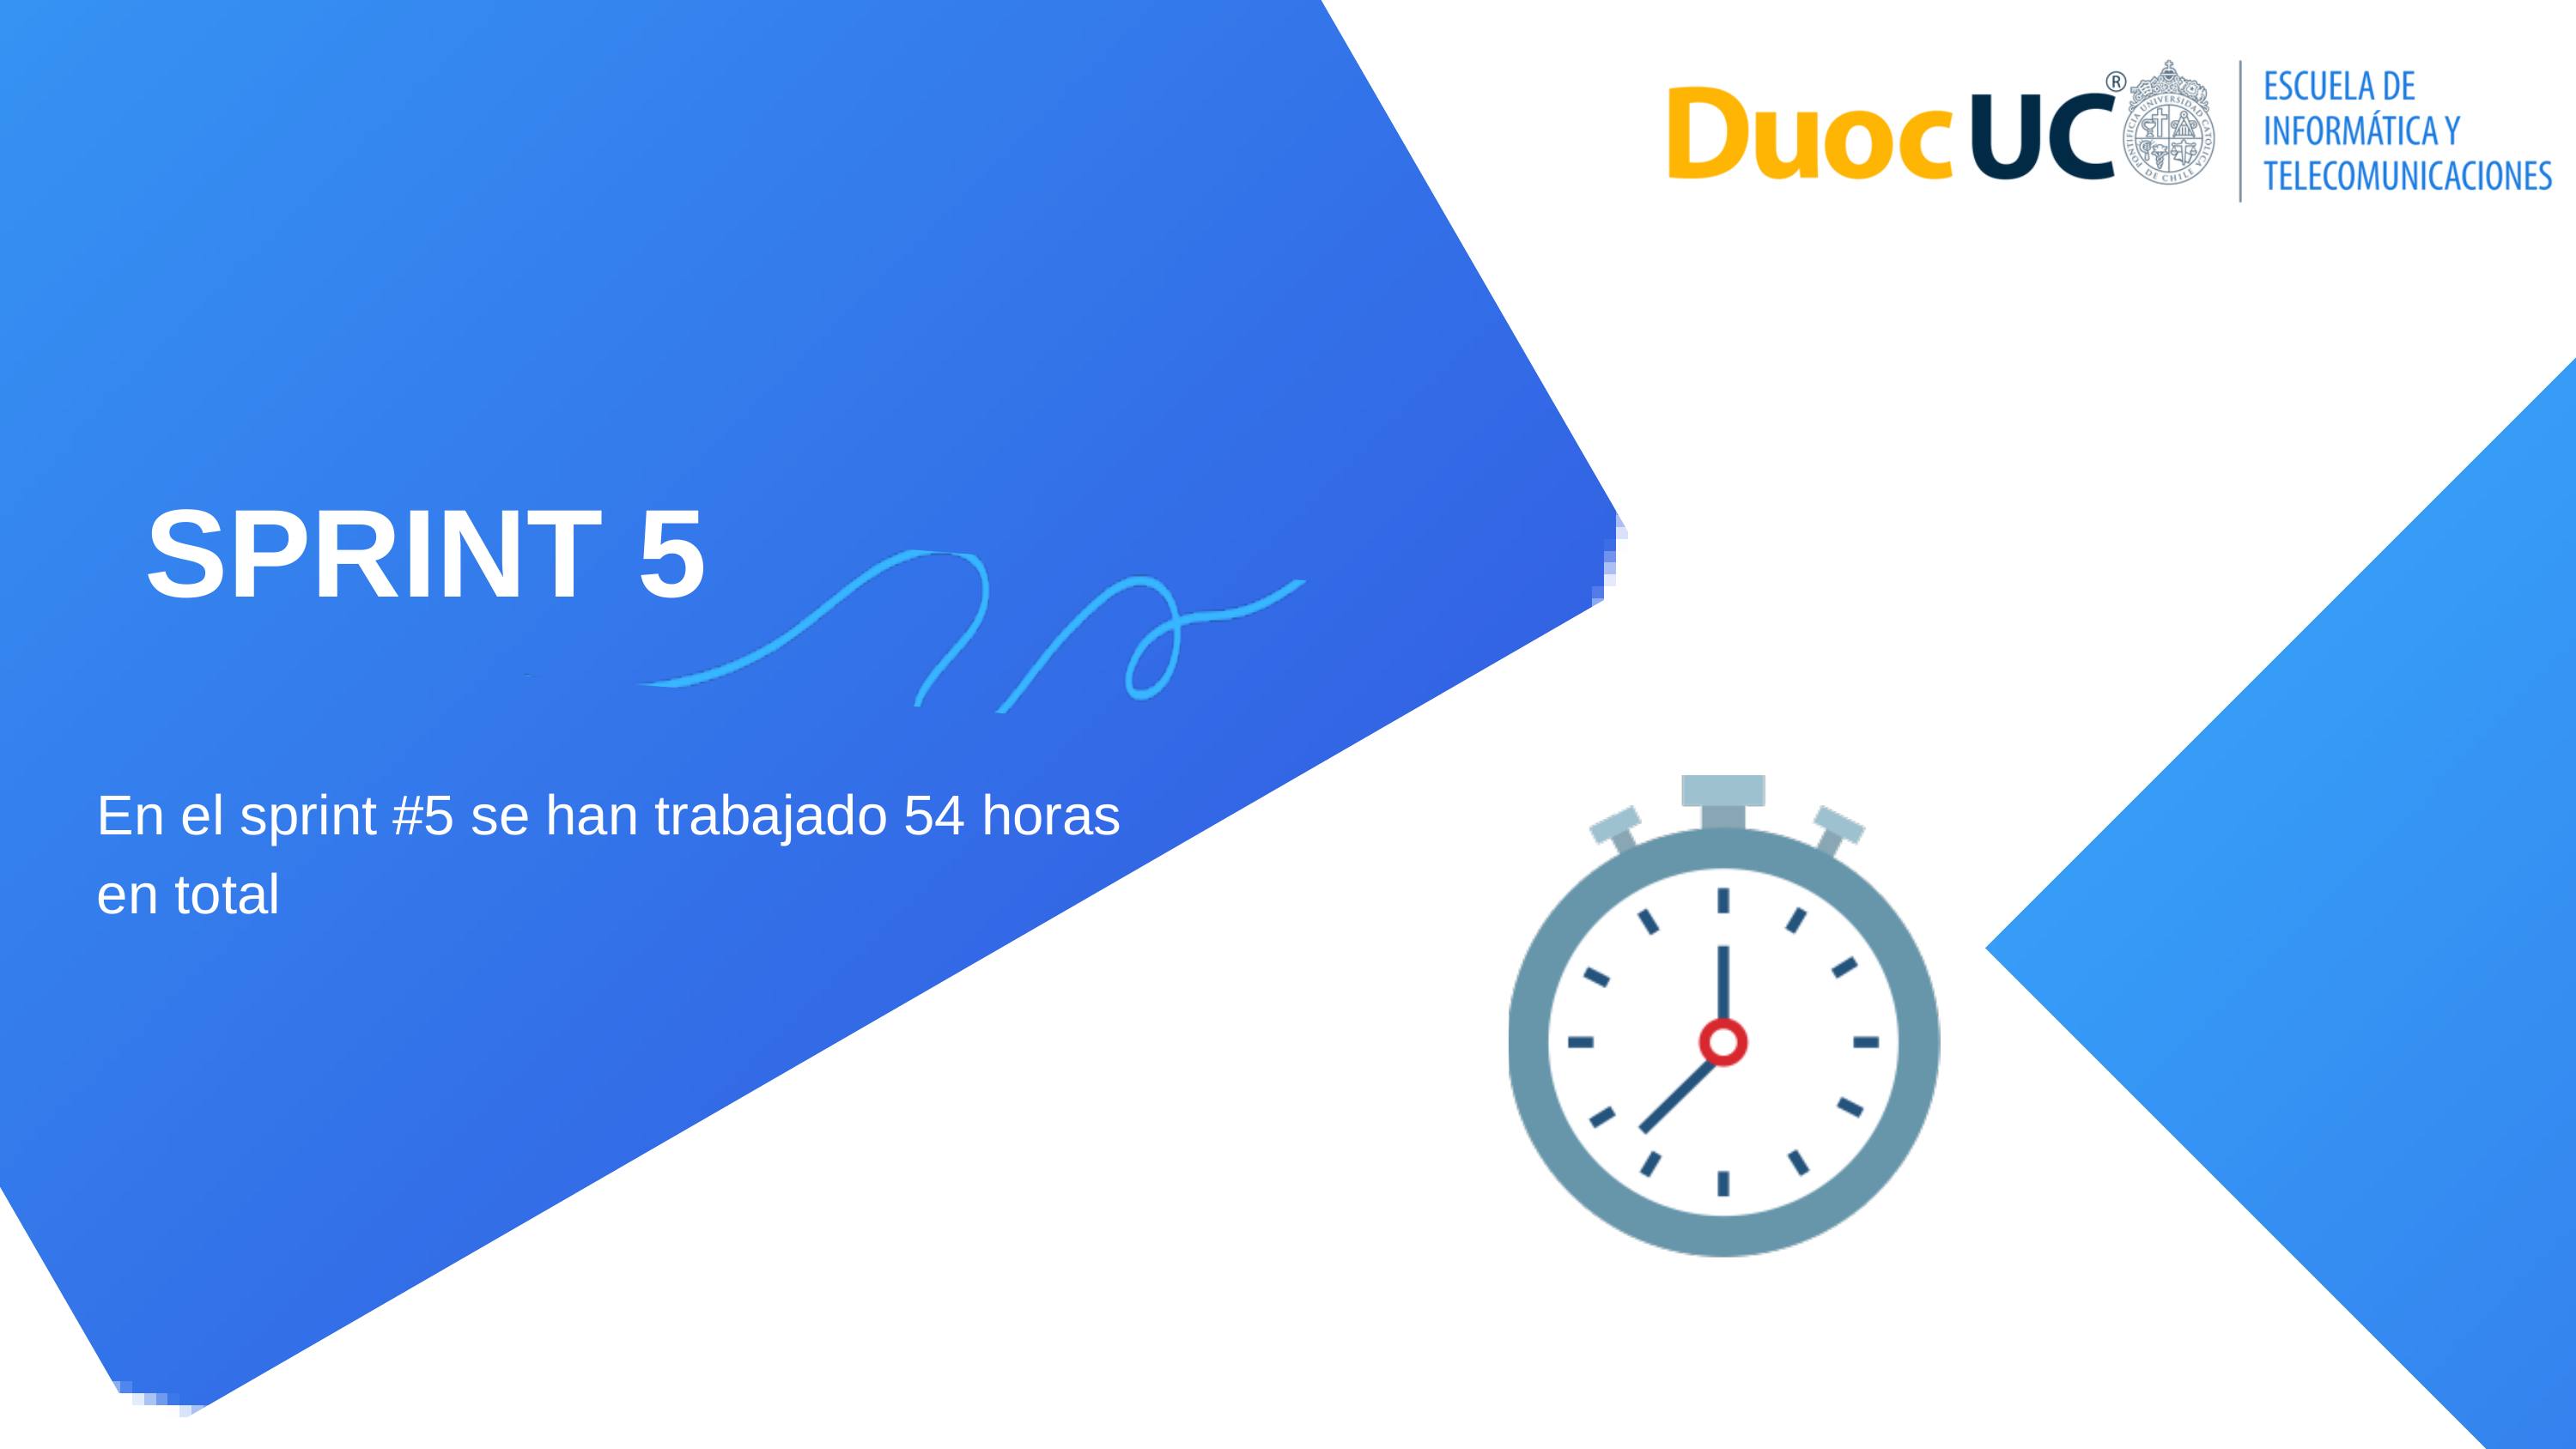

SPRINT 5

En el sprint #5 se han trabajado 54 horas en total